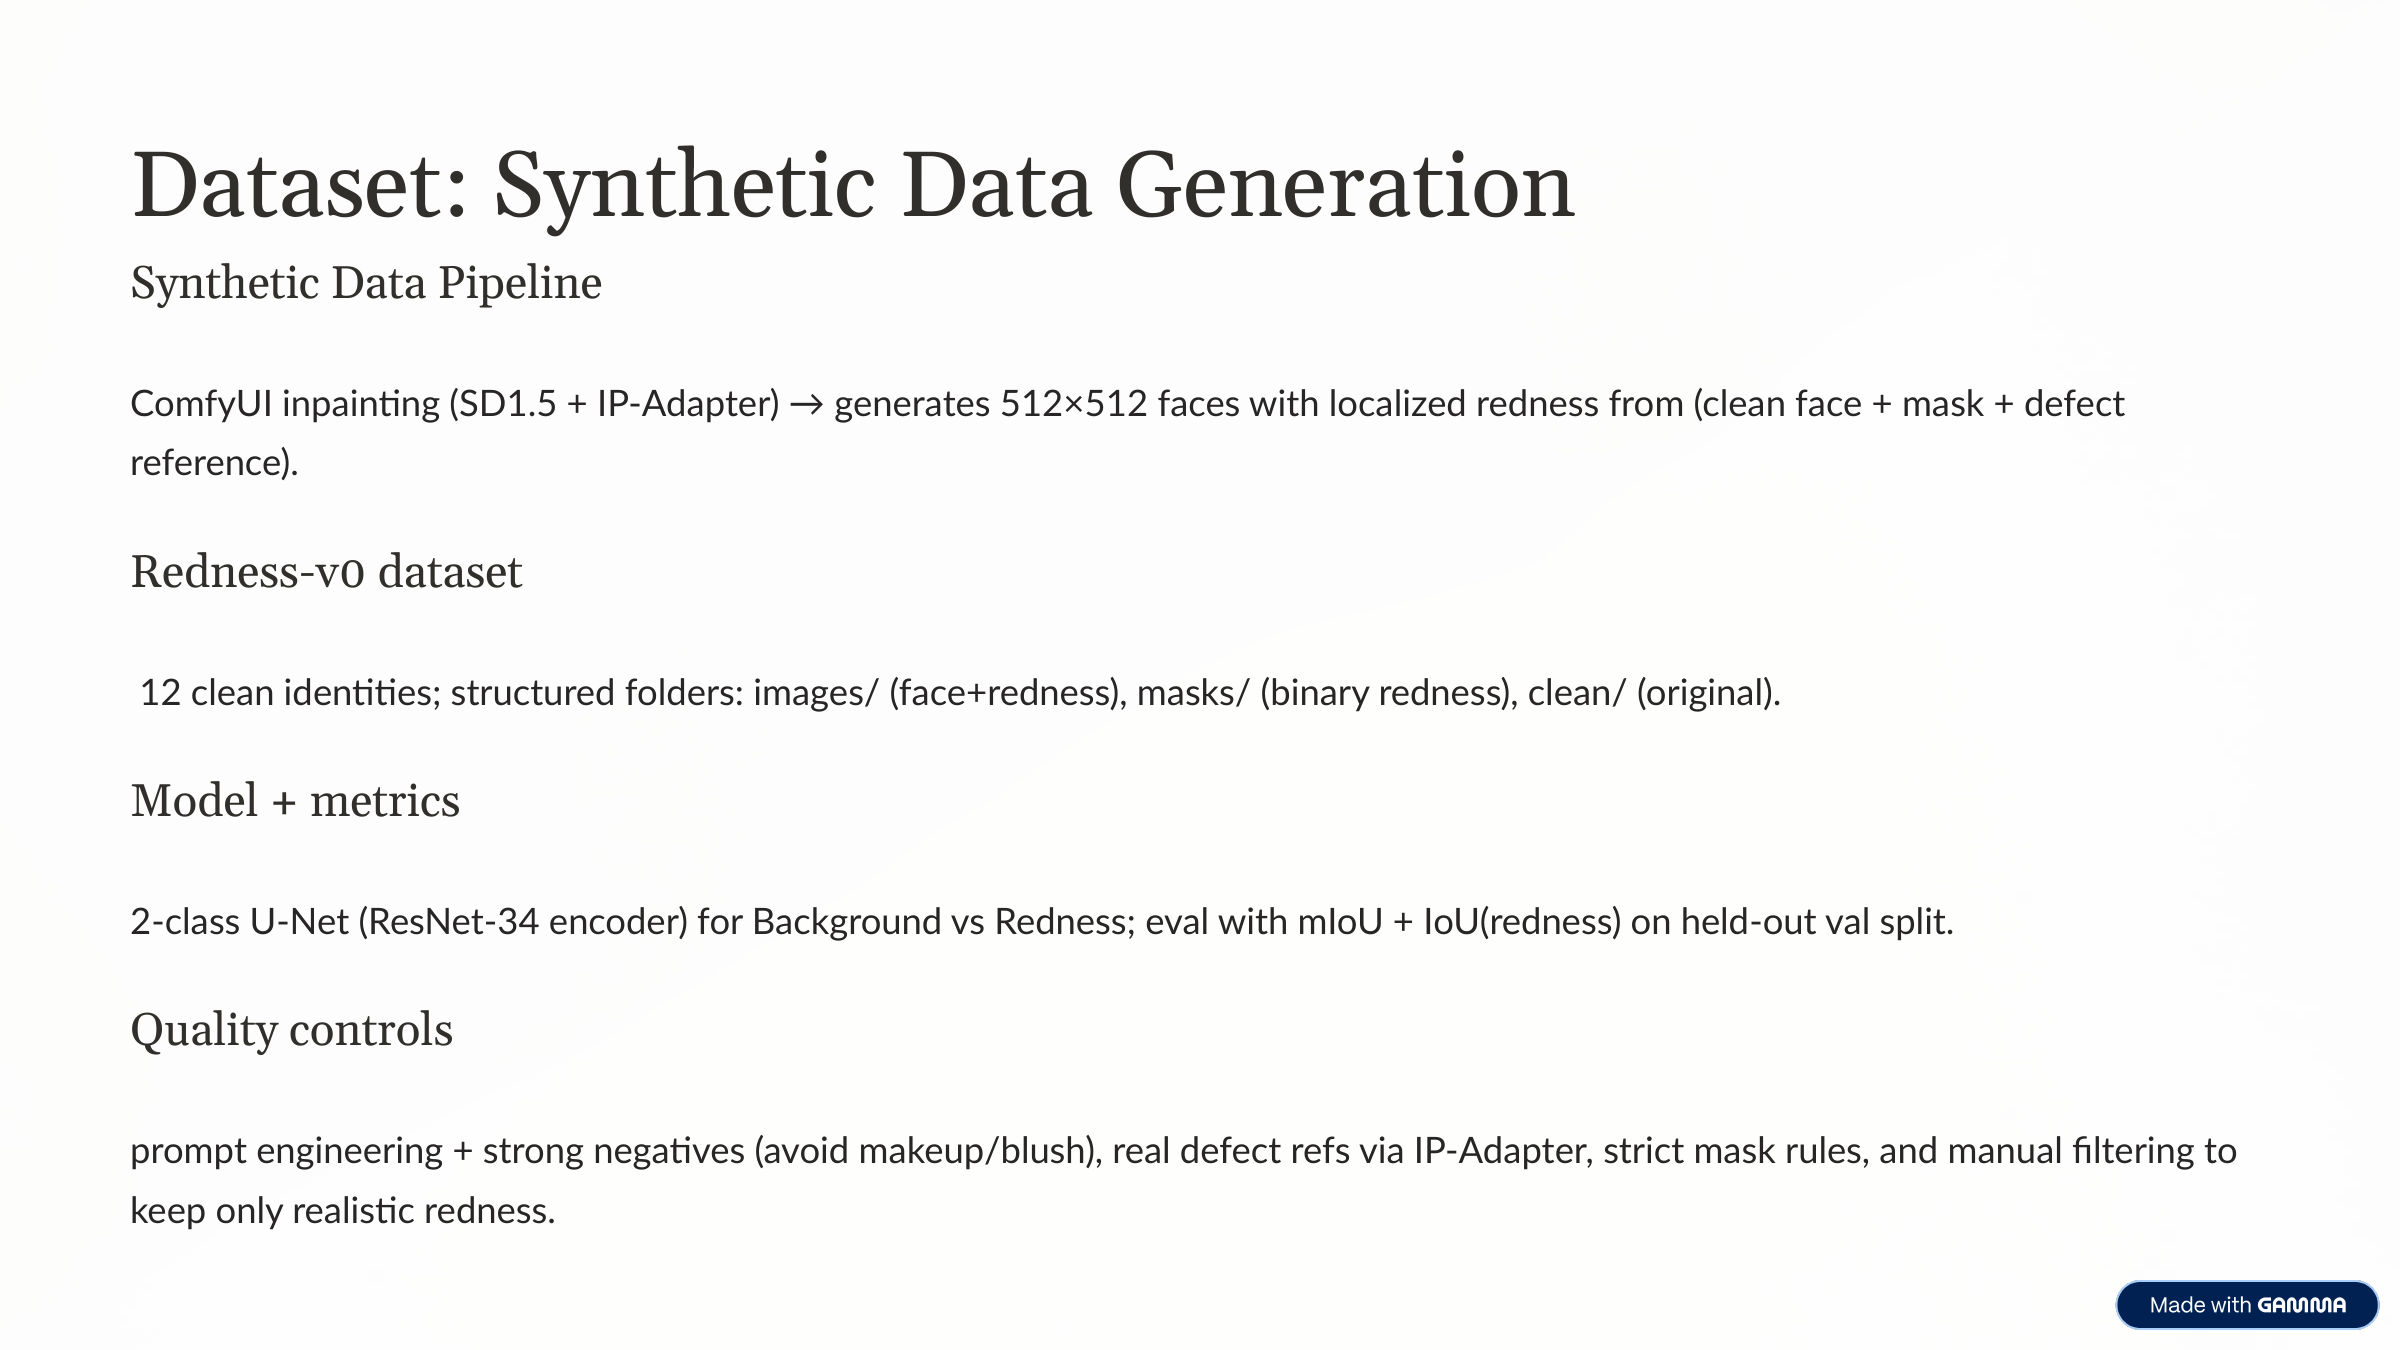

Dataset: Synthetic Data Generation
Synthetic Data Pipeline
ComfyUI inpainting (SD1.5 + IP-Adapter) → generates 512×512 faces with localized redness from (clean face + mask + defect reference).
Redness-v0 dataset
 12 clean identities; structured folders: images/ (face+redness), masks/ (binary redness), clean/ (original).
Model + metrics
2-class U-Net (ResNet-34 encoder) for Background vs Redness; eval with mIoU + IoU(redness) on held-out val split.
Quality controls
prompt engineering + strong negatives (avoid makeup/blush), real defect refs via IP-Adapter, strict mask rules, and manual filtering to keep only realistic redness.